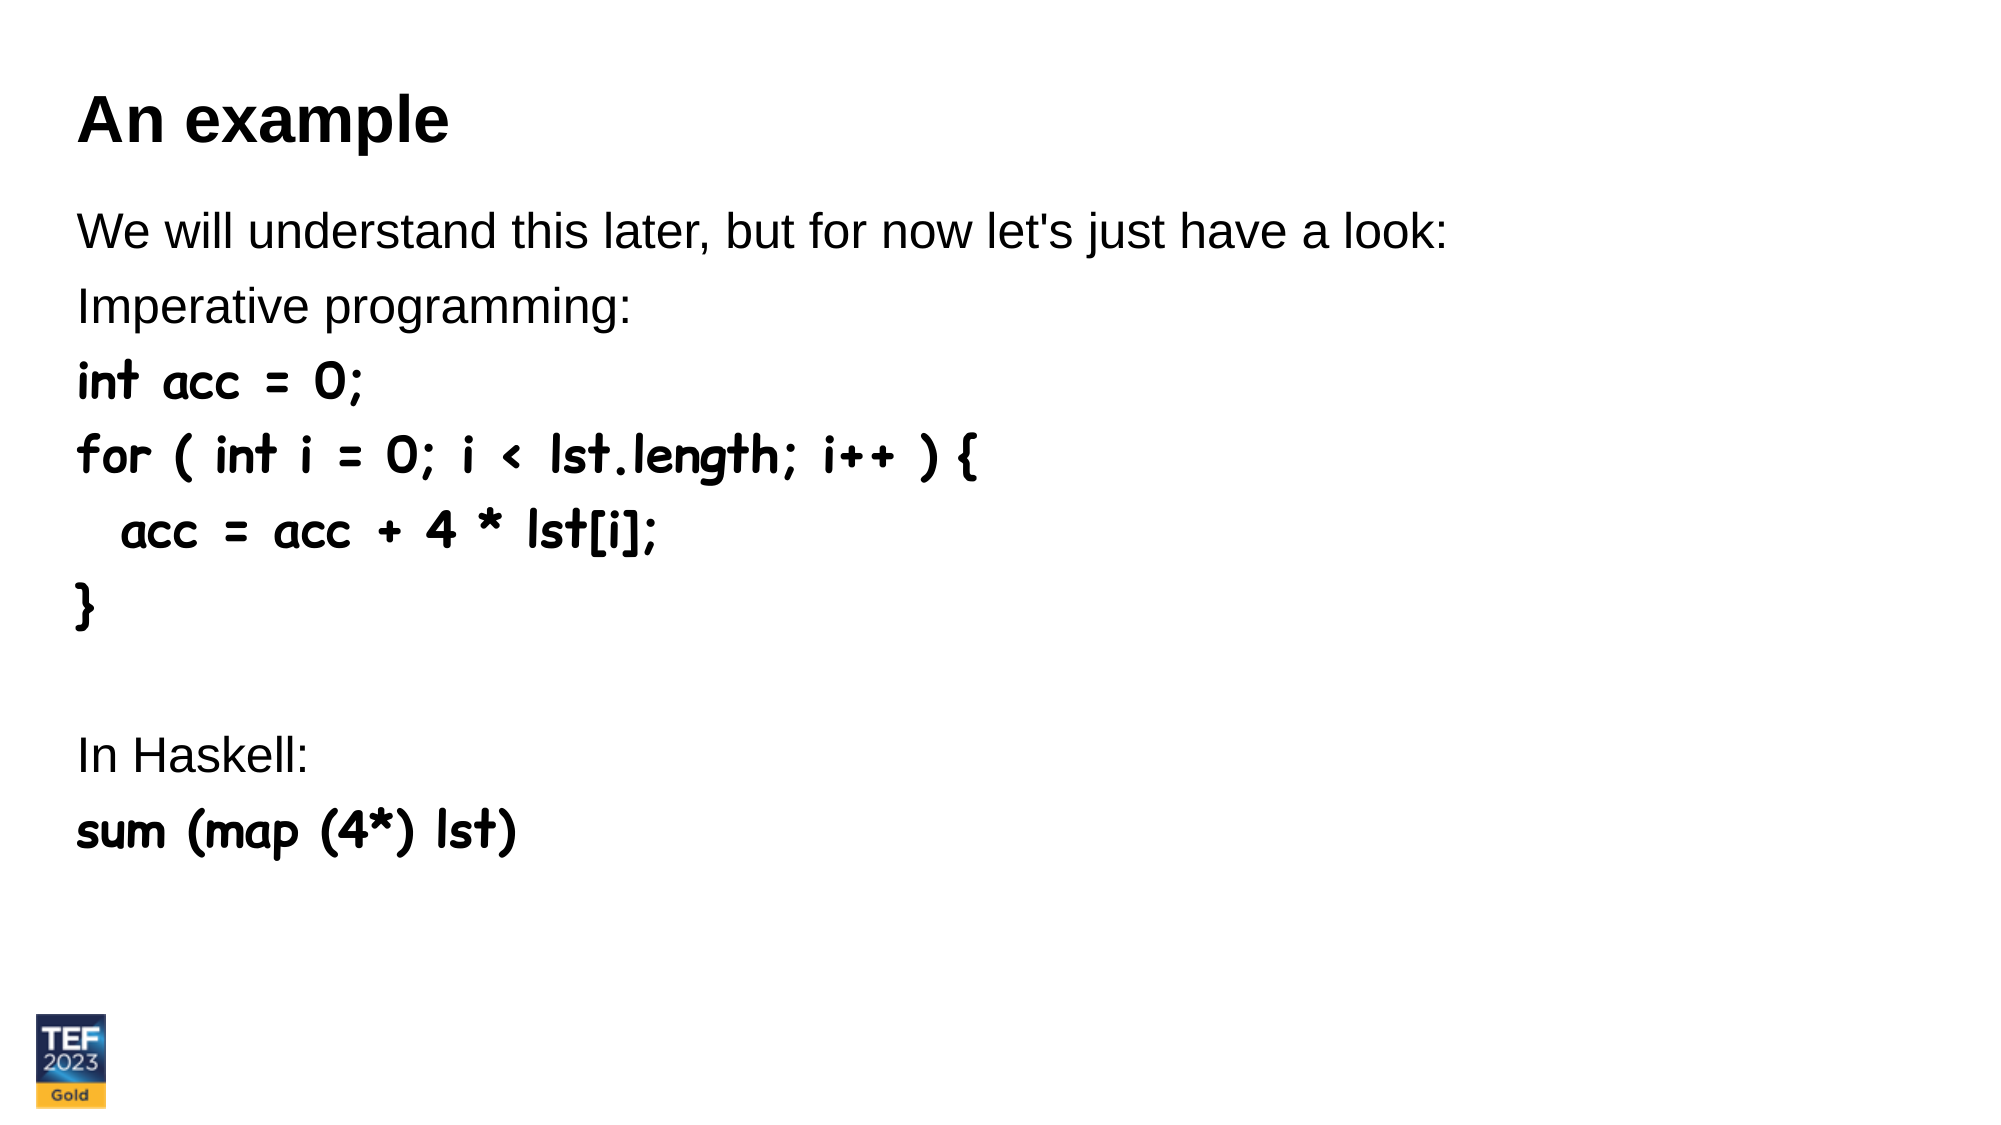

An example
We will understand this later, but for now let's just have a look:
Imperative programming:
int acc = 0;
for ( int i = 0; i < lst.length; i++ ) {
  acc = acc + 4 * lst[i];
}

In Haskell:
sum (map (4*) lst)